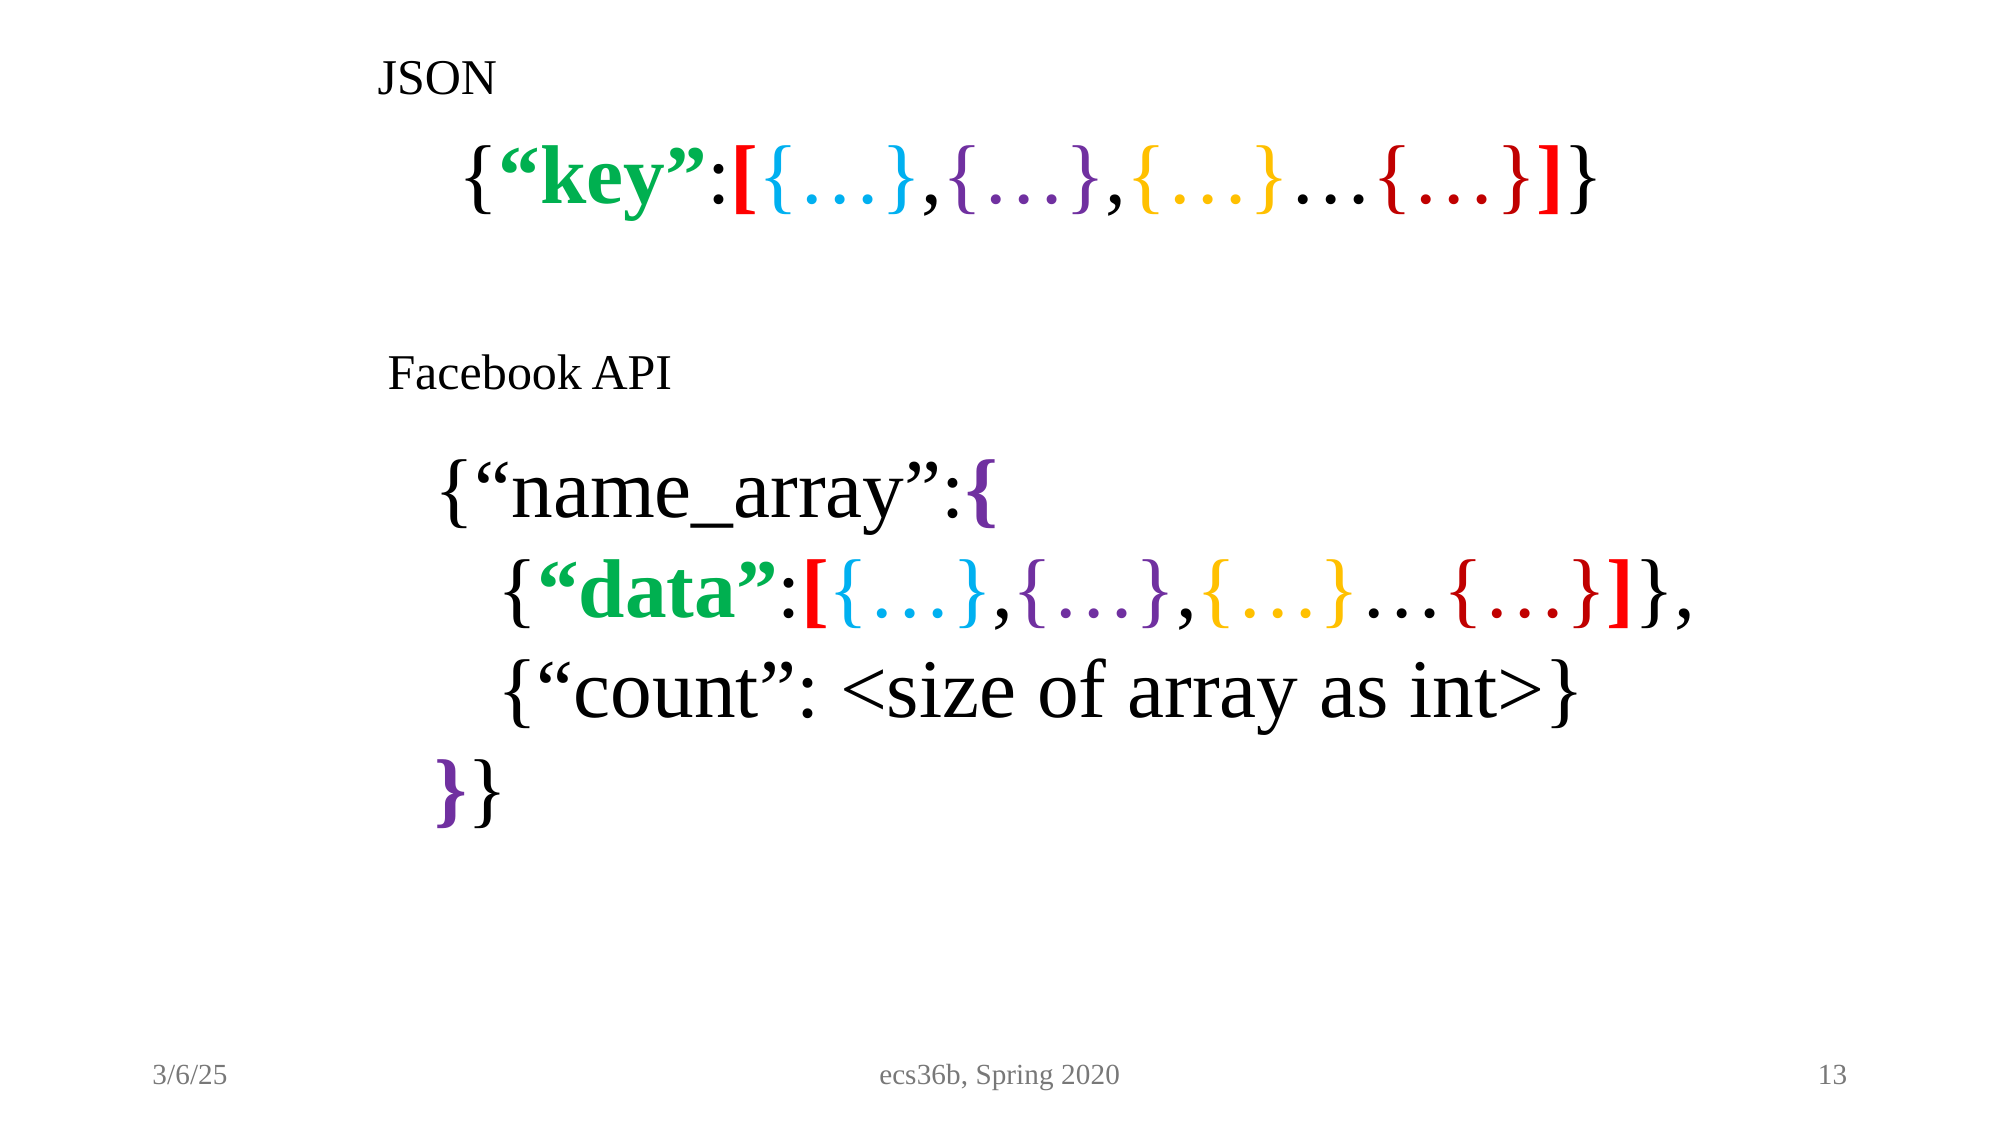

JSON
{“key”:[{…},{…},{…}…{…}]}
Facebook API
{“name_array”:{
   {“data”:[{…},{…},{…}…{…}]},
   {“count”: <size of array as int>}
}}
3/6/25
ecs36b, Spring 2020
13